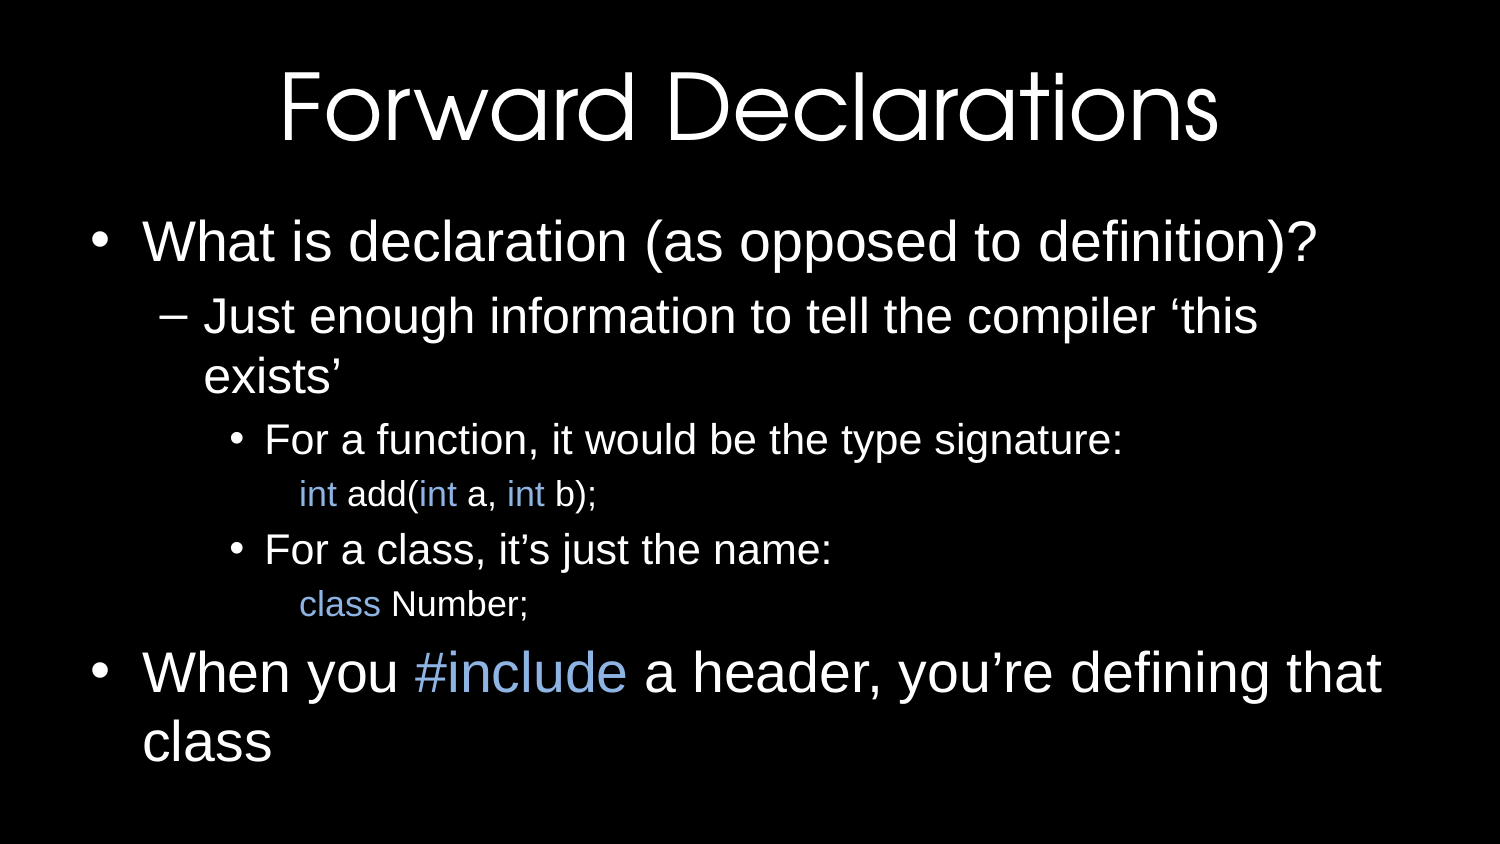

# Forward Declarations
What is declaration (as opposed to definition)?
Just enough information to tell the compiler ‘this exists’
For a function, it would be the type signature:
int add(int a, int b);
For a class, it’s just the name:
class Number;
When you #include a header, you’re defining that class